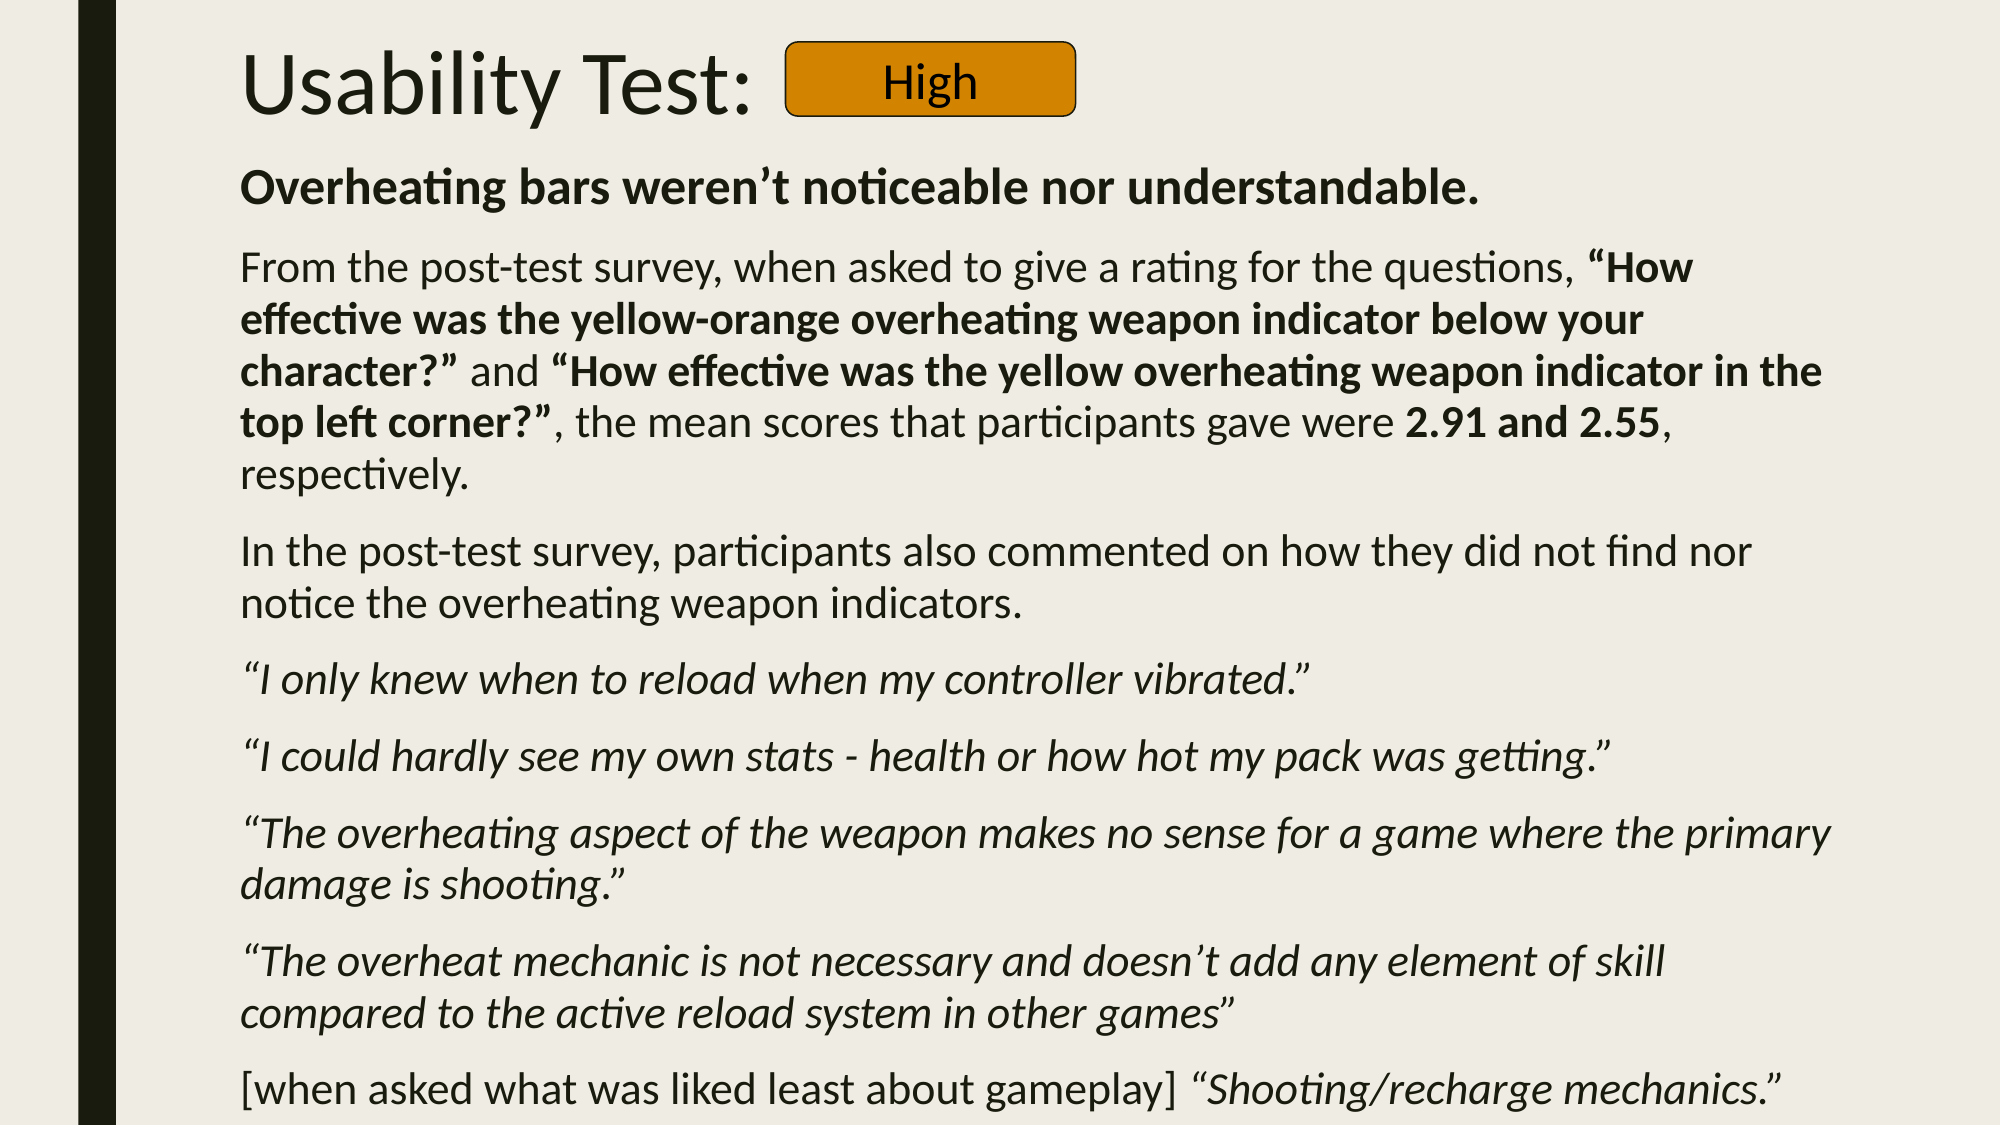

# Usability Test:
High
Overheating bars weren’t noticeable nor understandable.
From the post-test survey, when asked to give a rating for the questions, “How effective was the yellow-orange overheating weapon indicator below your character?” and “How effective was the yellow overheating weapon indicator in the top left corner?”, the mean scores that participants gave were 2.91 and 2.55, respectively.
In the post-test survey, participants also commented on how they did not find nor notice the overheating weapon indicators.
“I only knew when to reload when my controller vibrated.”
“I could hardly see my own stats - health or how hot my pack was getting.”
“The overheating aspect of the weapon makes no sense for a game where the primary damage is shooting.”
“The overheat mechanic is not necessary and doesn’t add any element of skill compared to the active reload system in other games”
[when asked what was liked least about gameplay] “Shooting/recharge mechanics.”